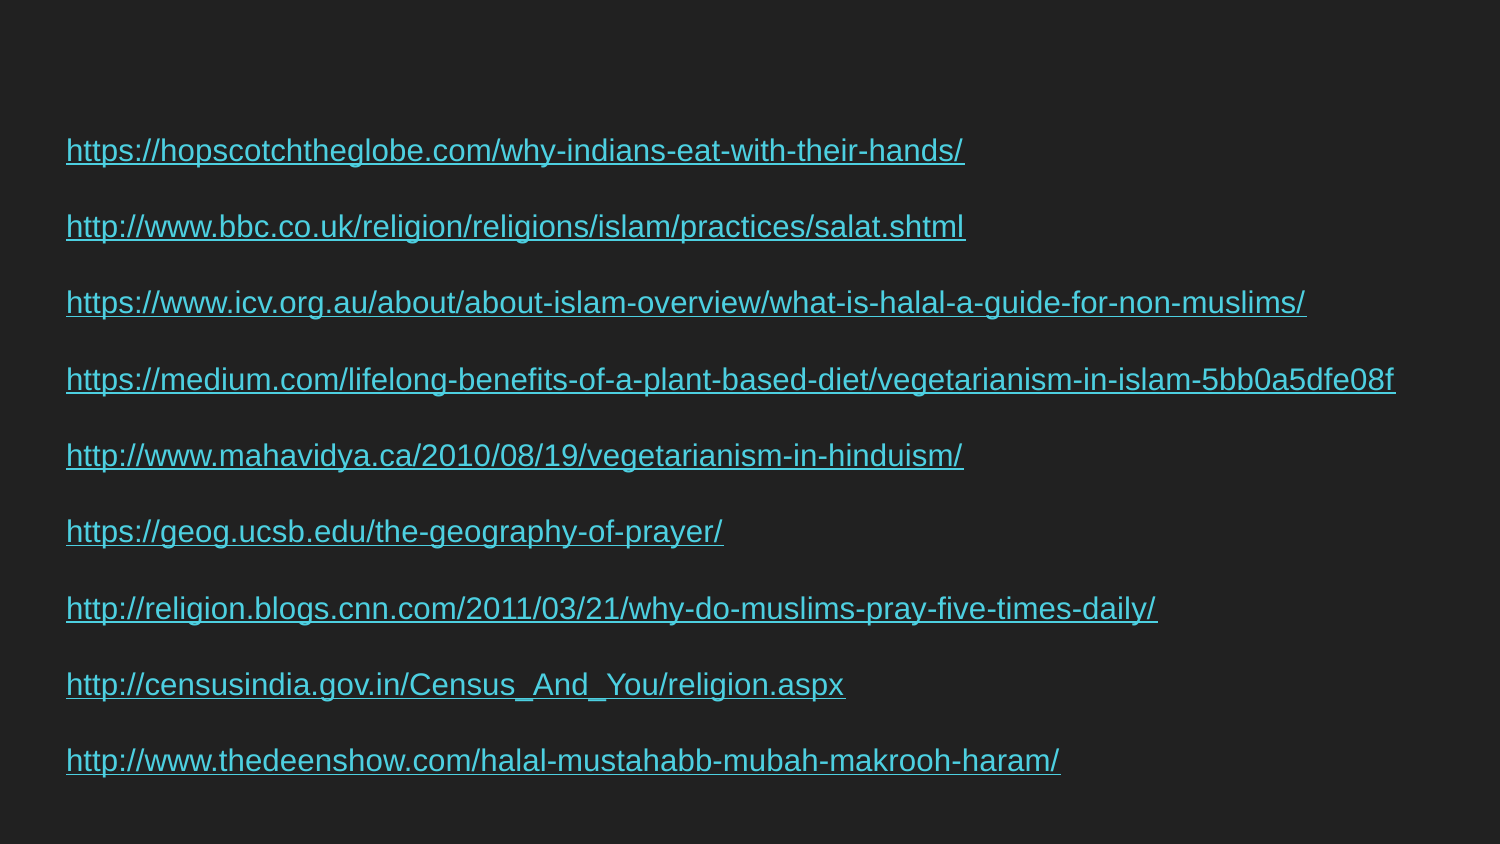

https://hopscotchtheglobe.com/why-indians-eat-with-their-hands/
http://www.bbc.co.uk/religion/religions/islam/practices/salat.shtml
https://www.icv.org.au/about/about-islam-overview/what-is-halal-a-guide-for-non-muslims/
https://medium.com/lifelong-benefits-of-a-plant-based-diet/vegetarianism-in-islam-5bb0a5dfe08f
http://www.mahavidya.ca/2010/08/19/vegetarianism-in-hinduism/
https://geog.ucsb.edu/the-geography-of-prayer/
http://religion.blogs.cnn.com/2011/03/21/why-do-muslims-pray-five-times-daily/
http://censusindia.gov.in/Census_And_You/religion.aspx
http://www.thedeenshow.com/halal-mustahabb-mubah-makrooh-haram/